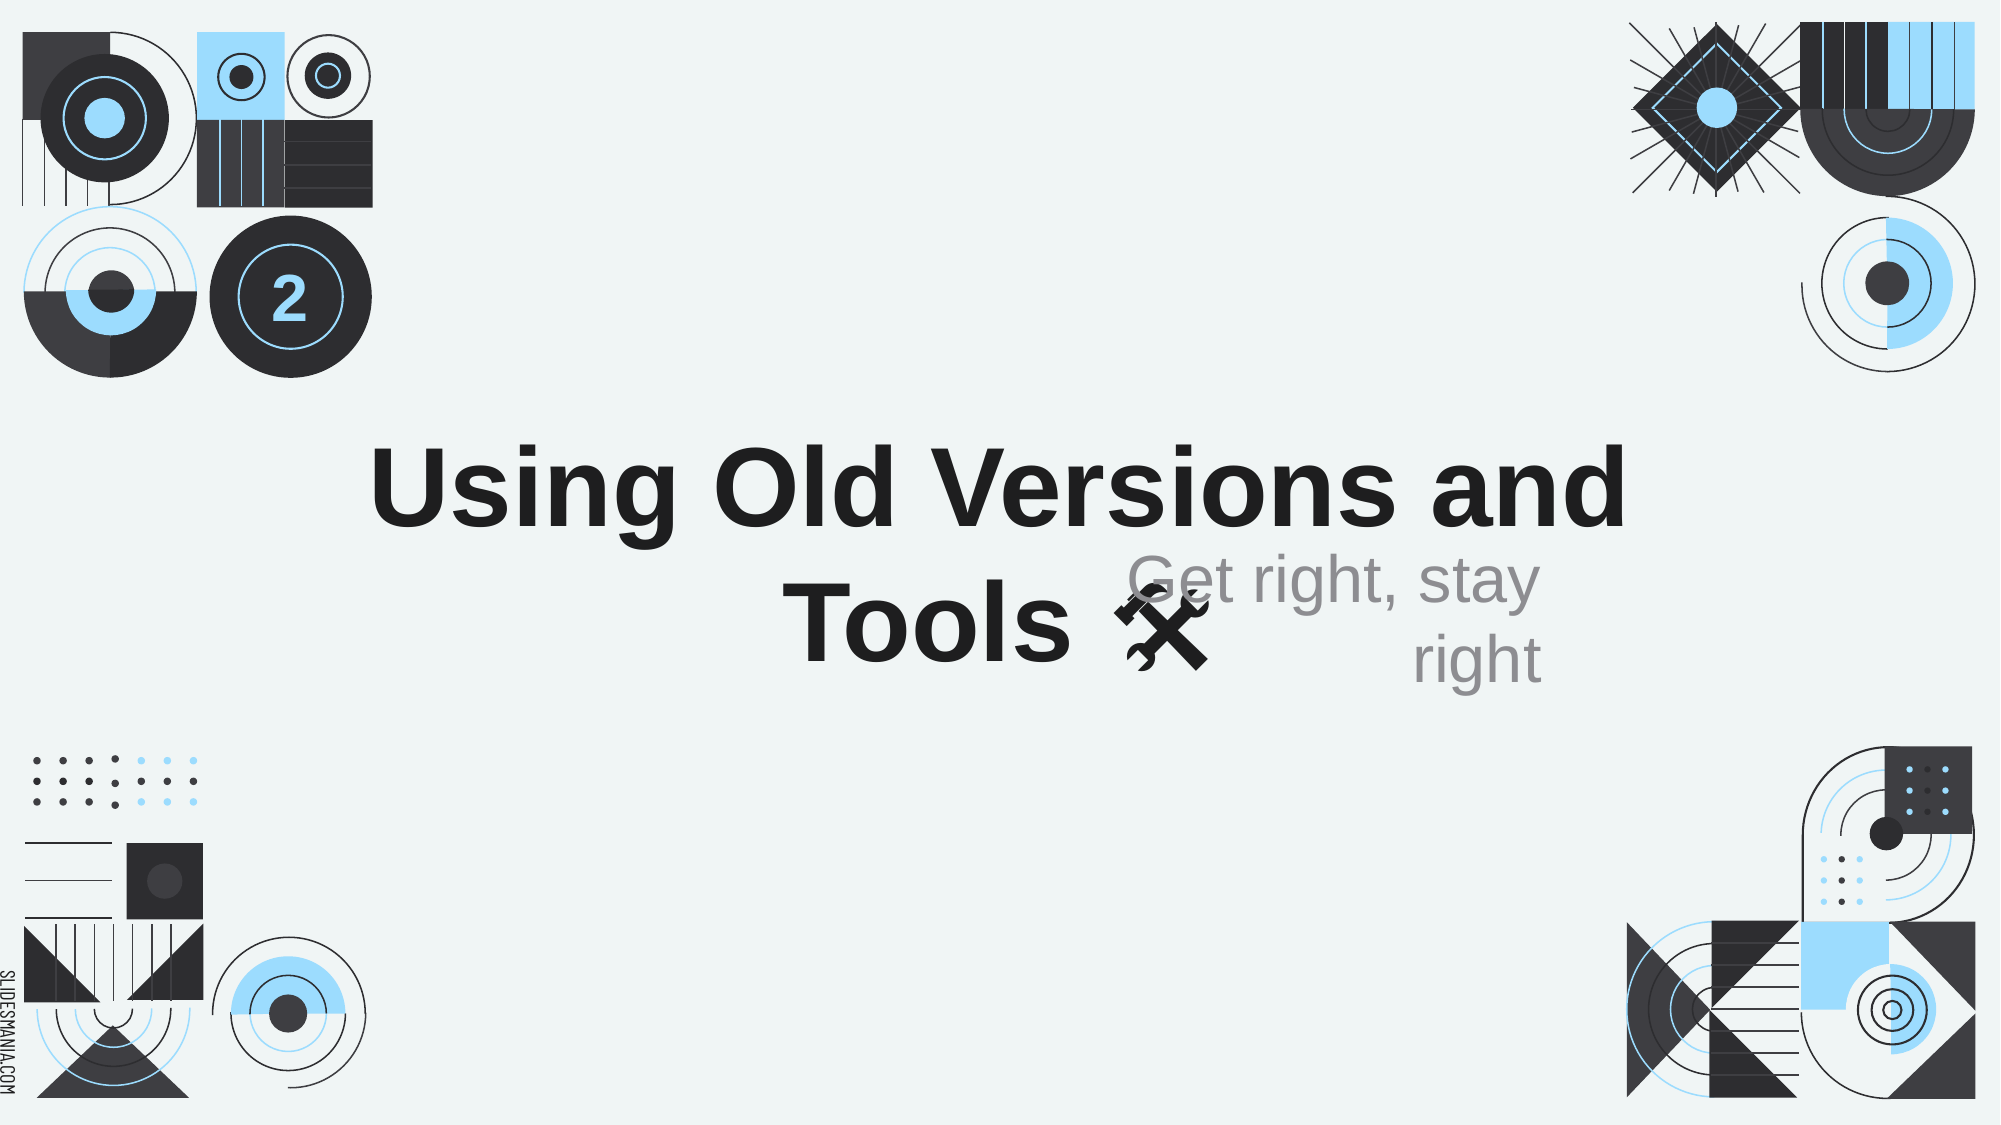

2
Using Old Versions and Tools 🛠️
Get right, stay right